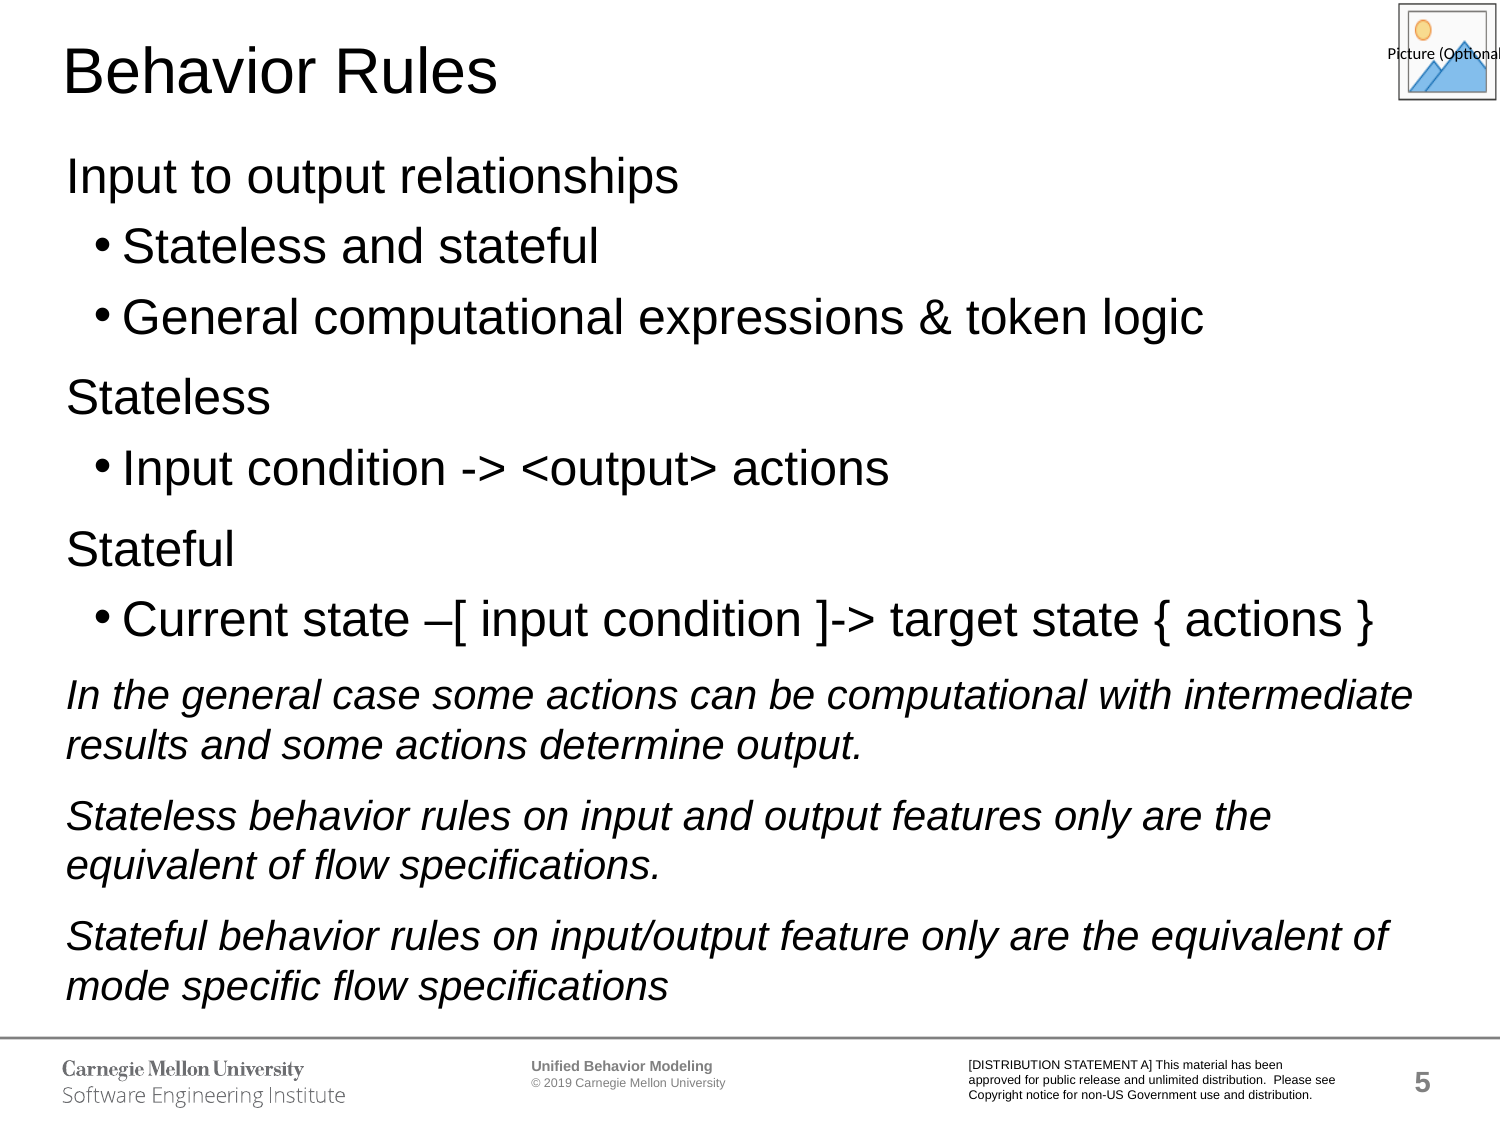

# Behavior Rules
Input to output relationships
Stateless and stateful
General computational expressions & token logic
Stateless
Input condition -> <output> actions
Stateful
Current state –[ input condition ]-> target state { actions }
In the general case some actions can be computational with intermediate results and some actions determine output.
Stateless behavior rules on input and output features only are the equivalent of flow specifications.
Stateful behavior rules on input/output feature only are the equivalent of mode specific flow specifications